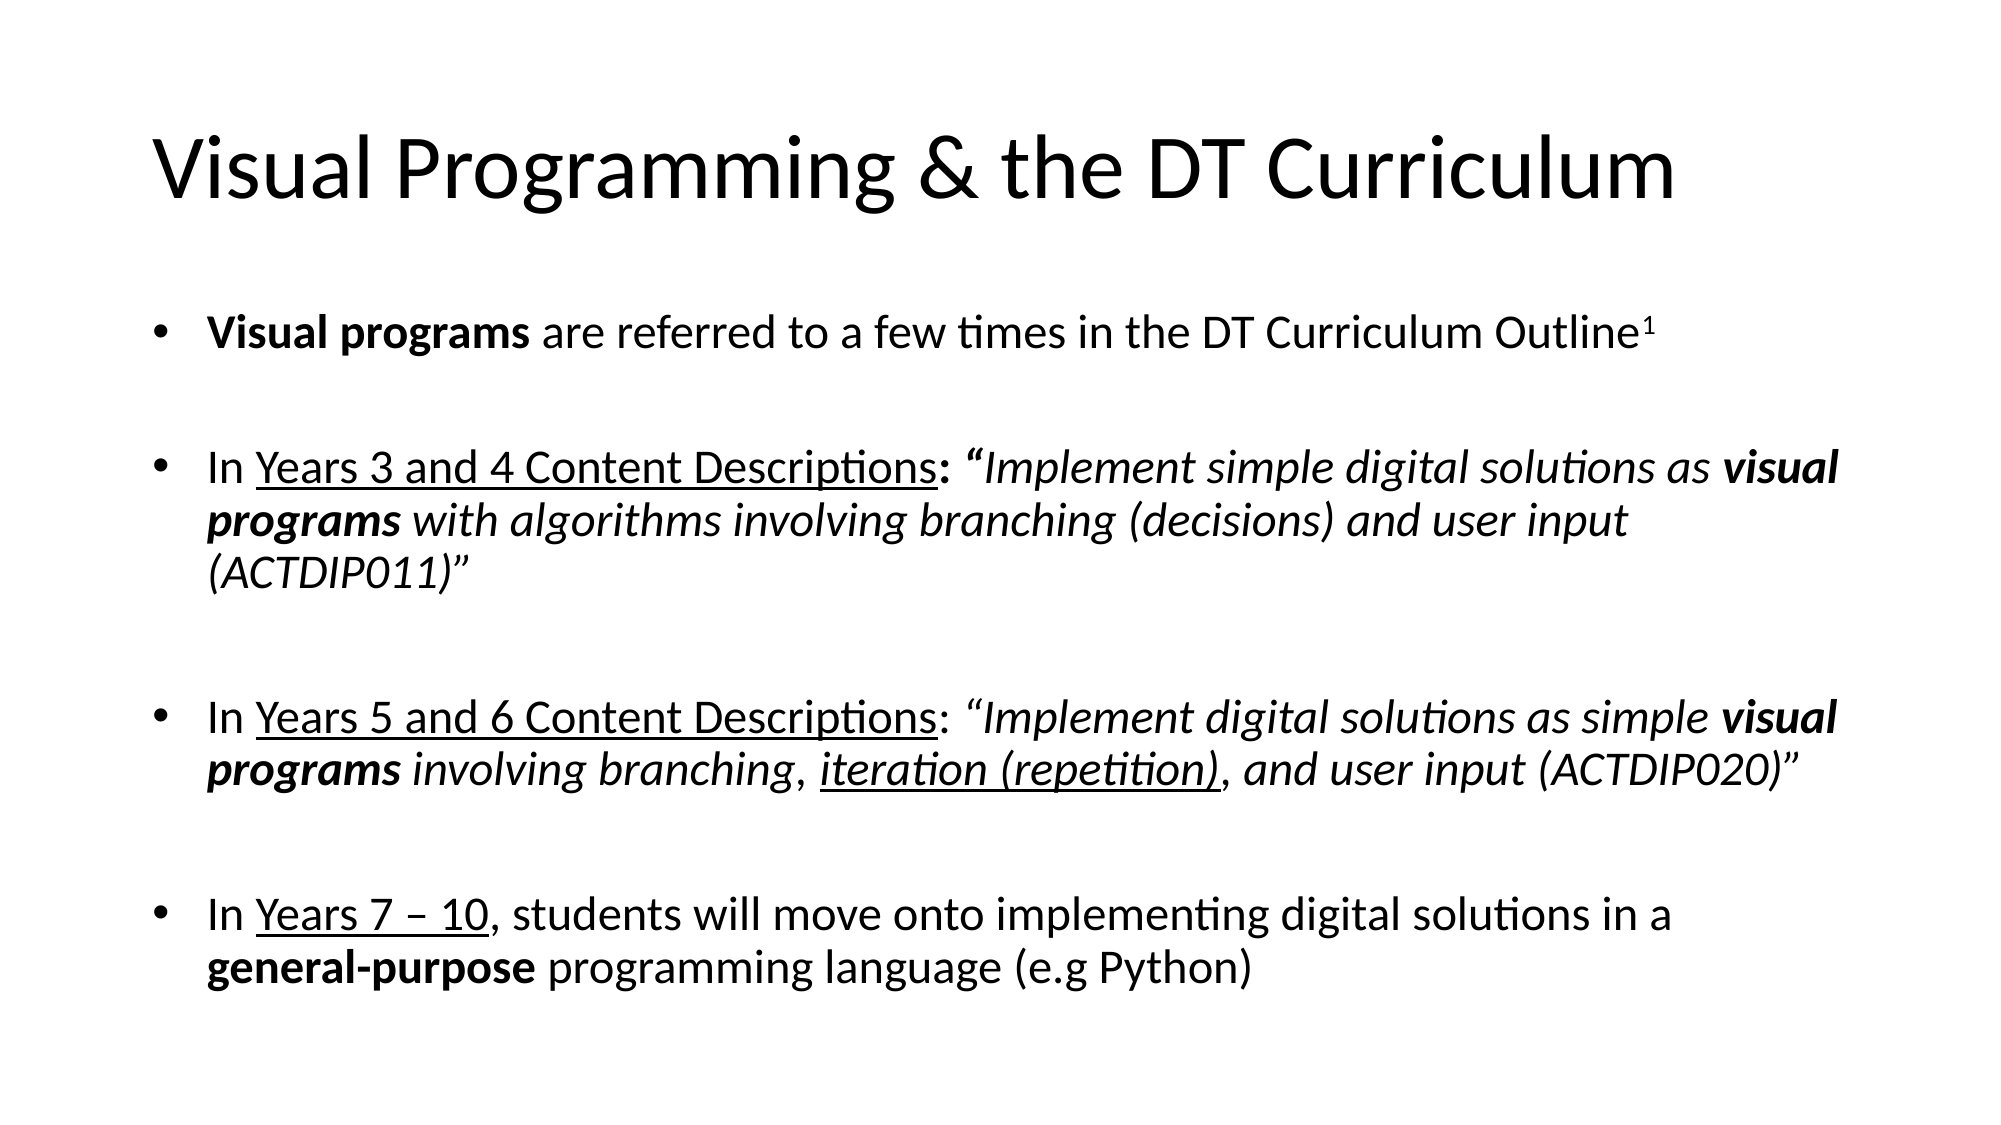

# Visual Programming & the DT Curriculum
Visual programs are referred to a few times in the DT Curriculum Outline1

In Years 3 and 4 Content Descriptions: “Implement simple digital solutions as visual programs with algorithms involving branching (decisions) and user input (ACTDIP011)”

In Years 5 and 6 Content Descriptions: “Implement digital solutions as simple visual programs involving branching, iteration (repetition), and user input (ACTDIP020)”

In Years 7 – 10, students will move onto implementing digital solutions in a general-purpose programming language (e.g Python)